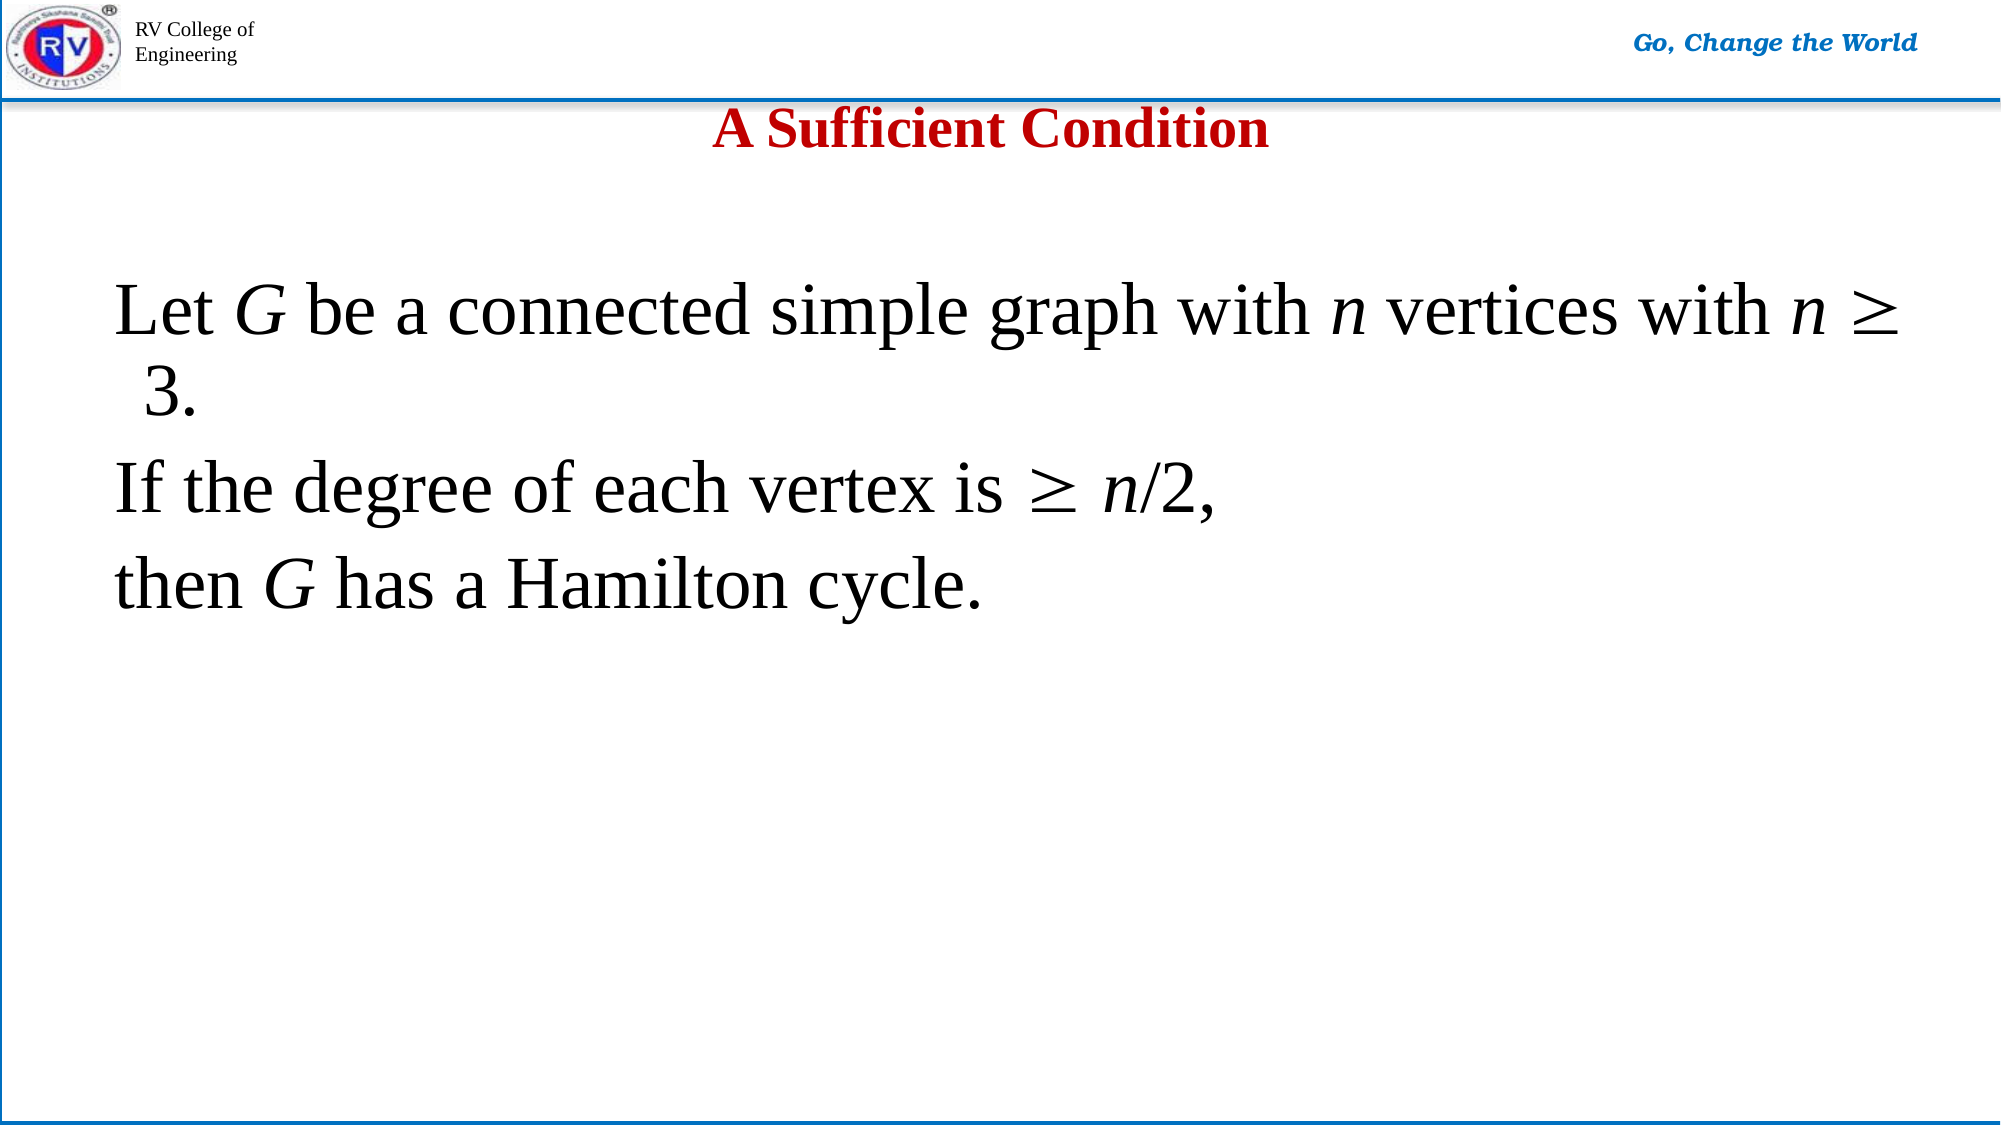

# A Sufficient Condition
Let G be a connected simple graph with n vertices with n ≥ 3.
If the degree of each vertex is ≥ n/2,
then G has a Hamilton cycle.